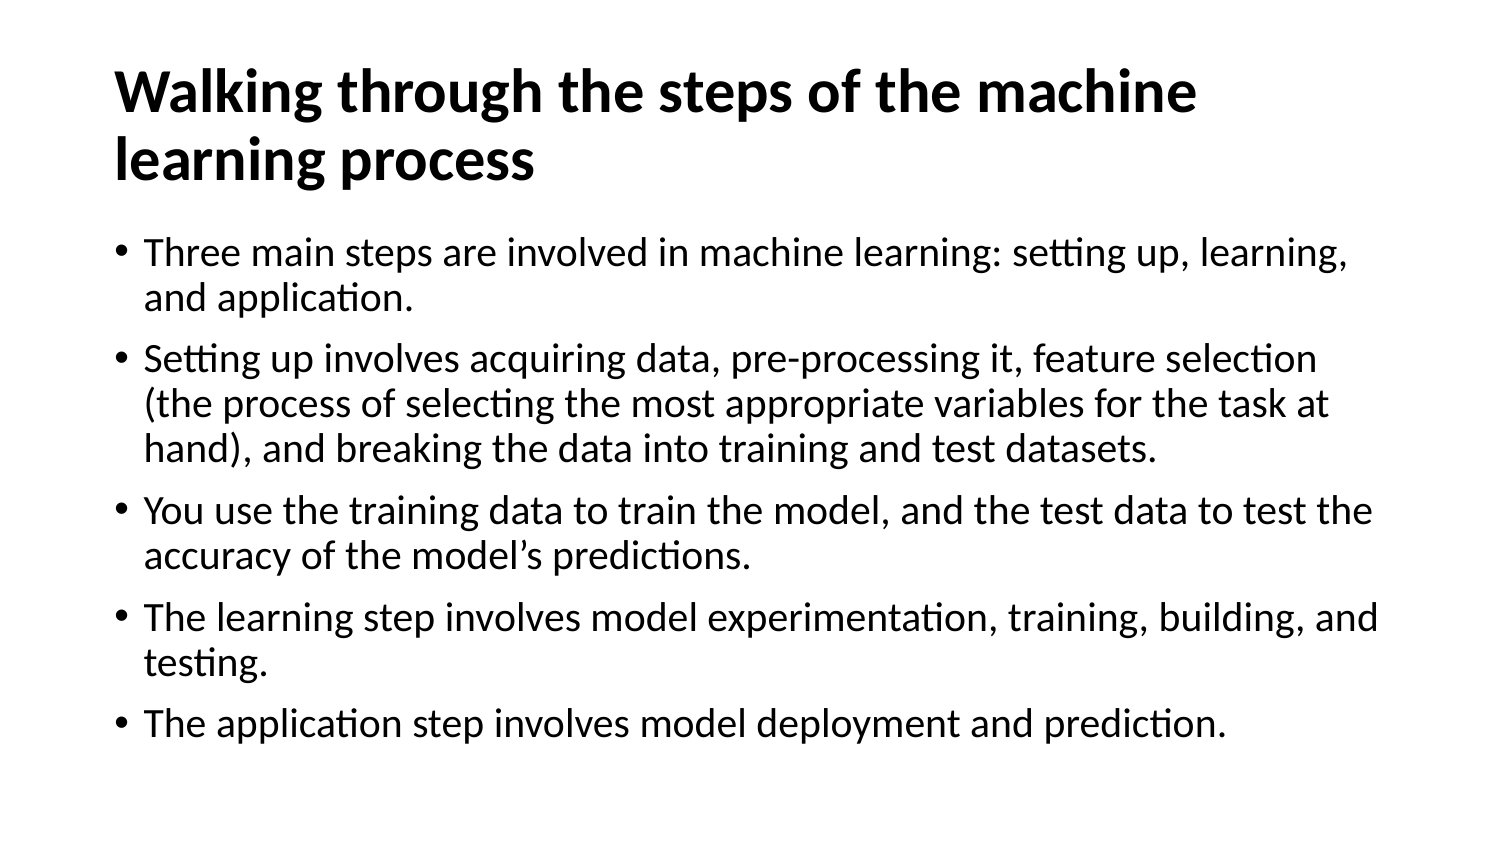

# Walking through the steps of the machine learning process
Three main steps are involved in machine learning: setting up, learning, and application.
Setting up involves acquiring data, pre-processing it, feature selection (the process of selecting the most appropriate variables for the task at hand), and breaking the data into training and test datasets.
You use the training data to train the model, and the test data to test the accuracy of the model’s predictions.
The learning step involves model experimentation, training, building, and testing.
The application step involves model deployment and prediction.